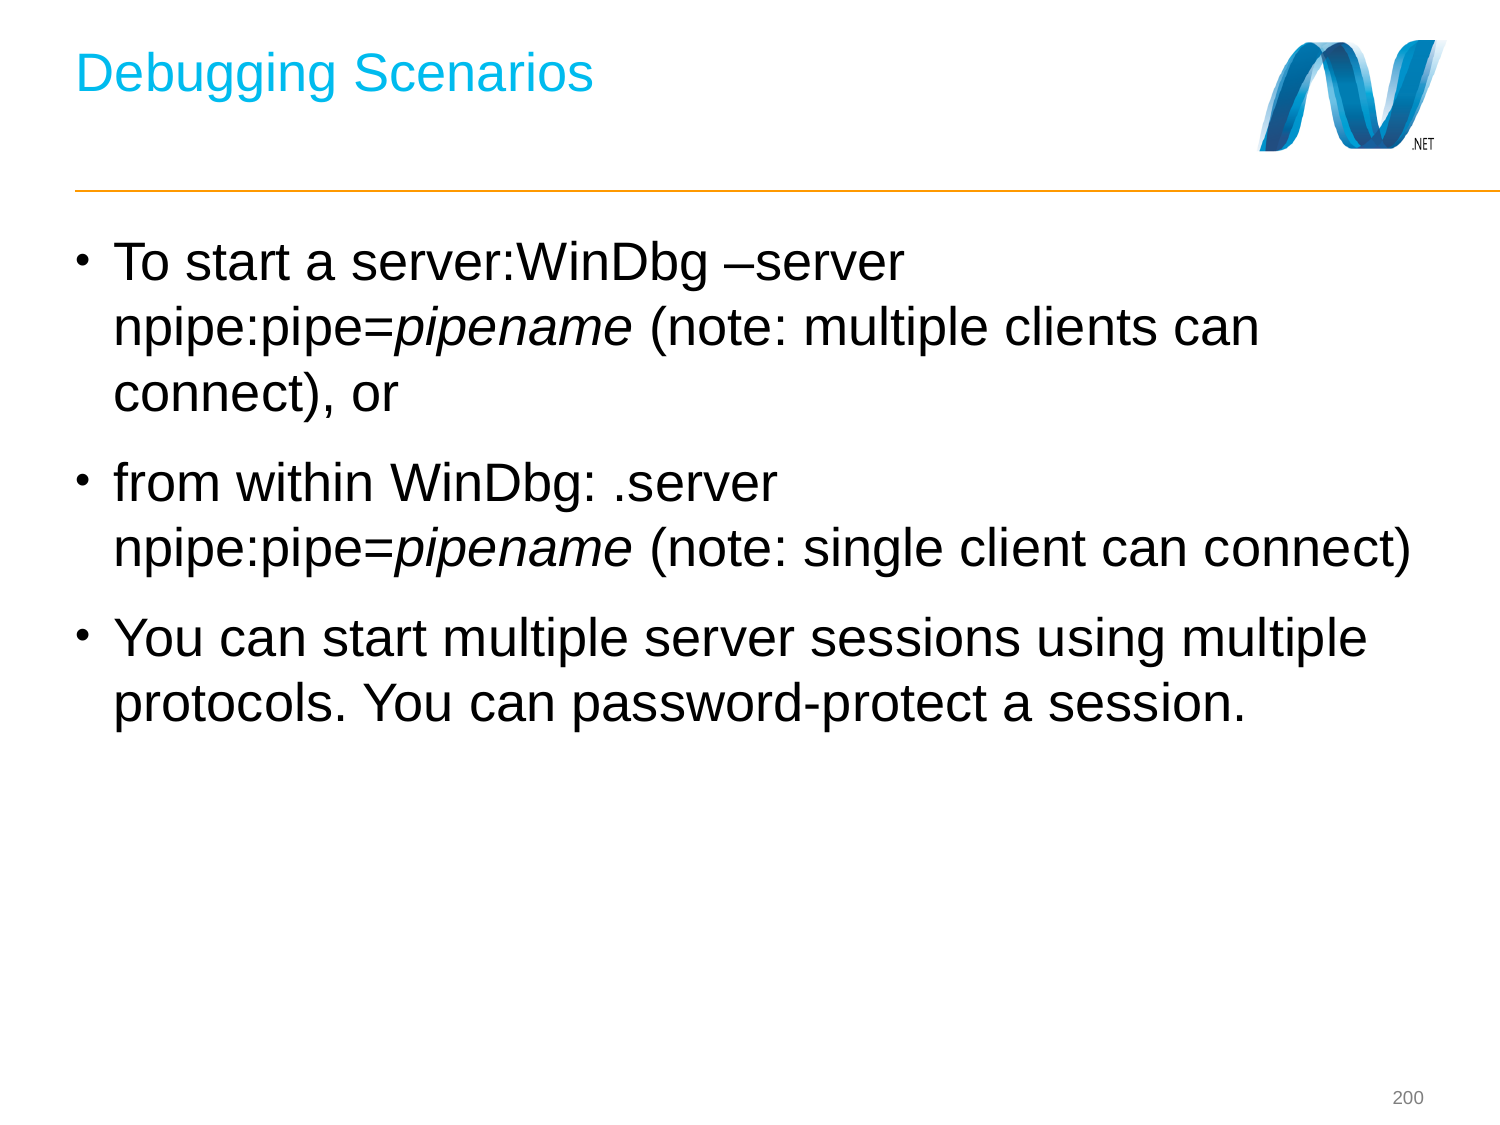

# Debugging Scenarios
To start a server:WinDbg –server npipe:pipe=pipename (note: multiple clients can connect), or
from within WinDbg: .server npipe:pipe=pipename (note: single client can connect)
You can start multiple server sessions using multiple protocols. You can password-protect a session.